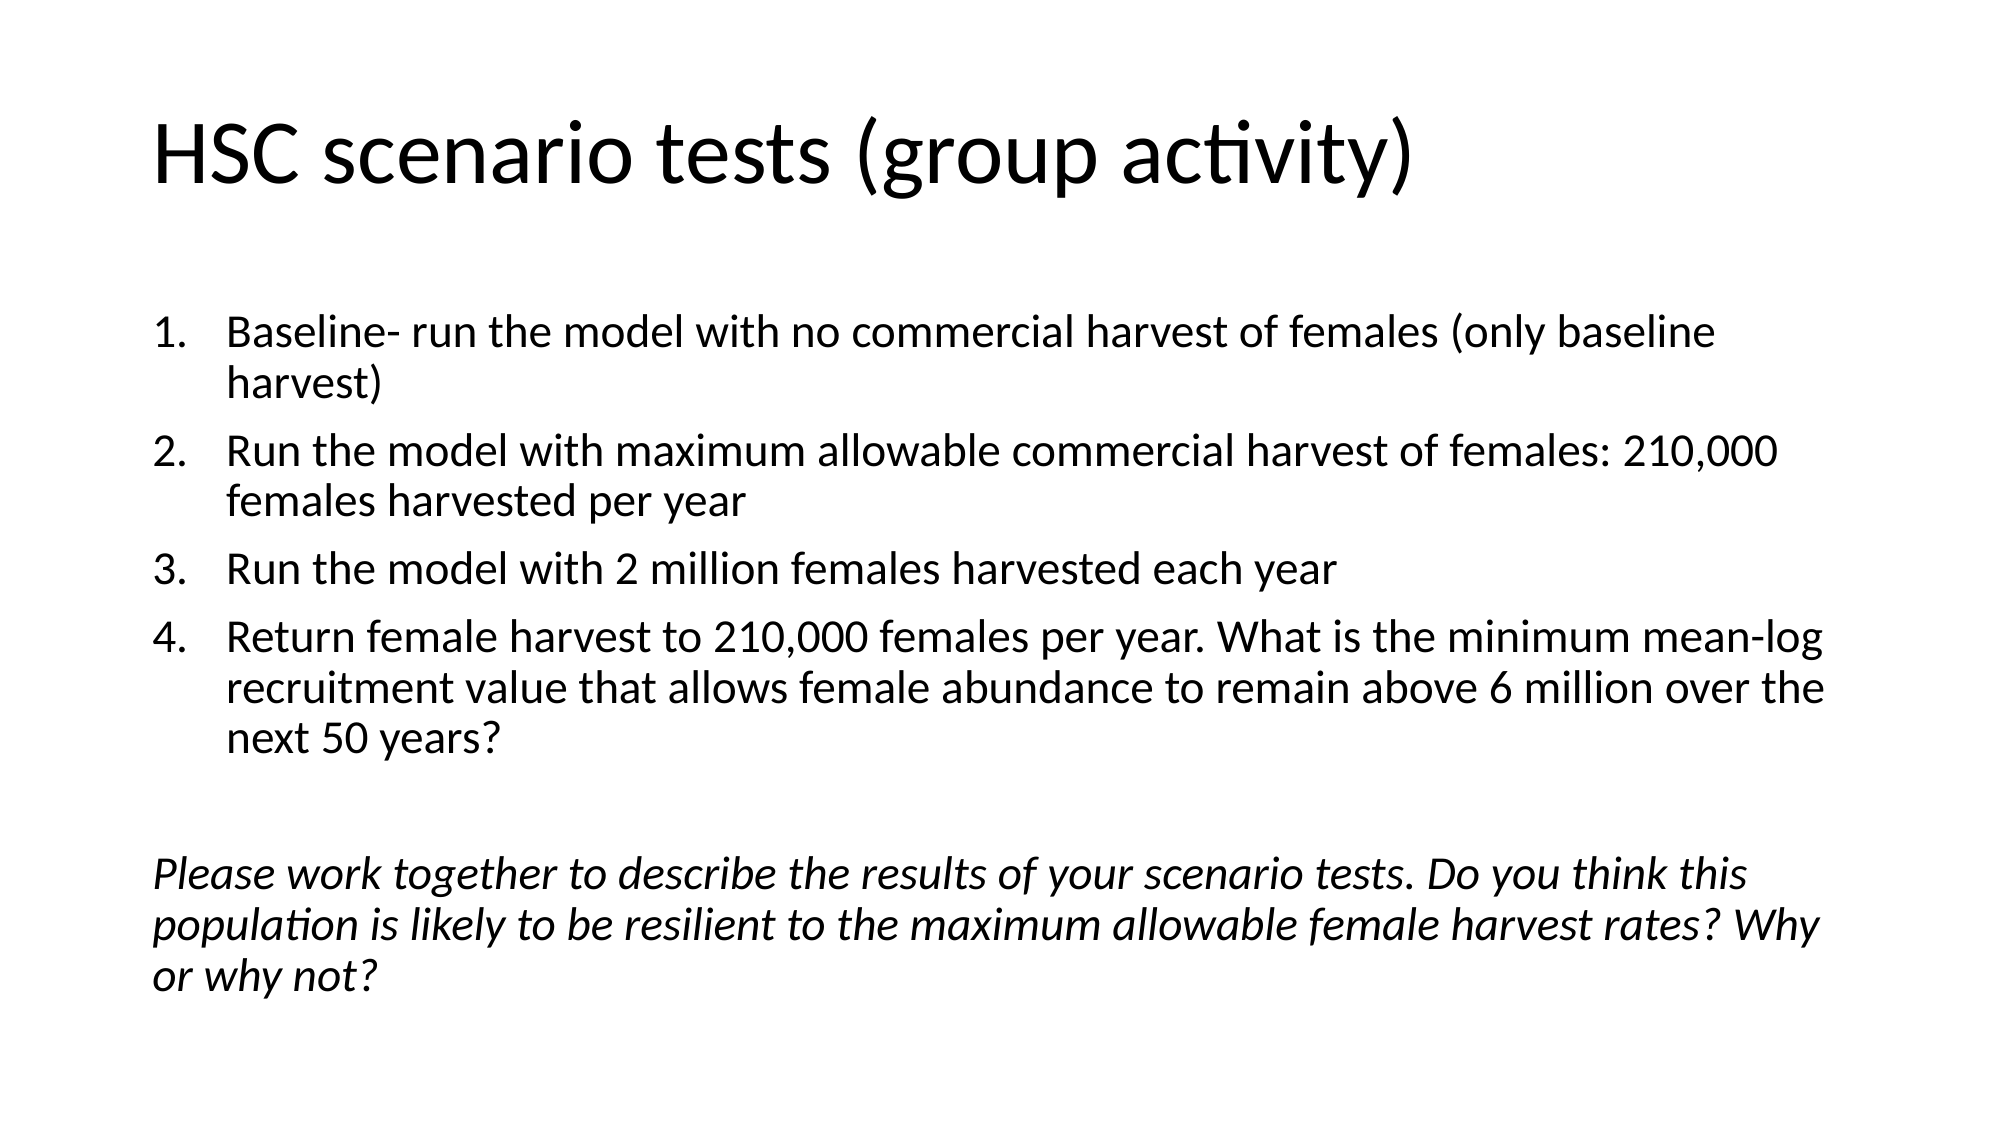

# HSC scenario tests (group activity)
Baseline- run the model with no commercial harvest of females (only baseline harvest)
Run the model with maximum allowable commercial harvest of females: 210,000 females harvested per year
Run the model with 2 million females harvested each year
Return female harvest to 210,000 females per year. What is the minimum mean-log recruitment value that allows female abundance to remain above 6 million over the next 50 years?

Please work together to describe the results of your scenario tests. Do you think this population is likely to be resilient to the maximum allowable female harvest rates? Why or why not?